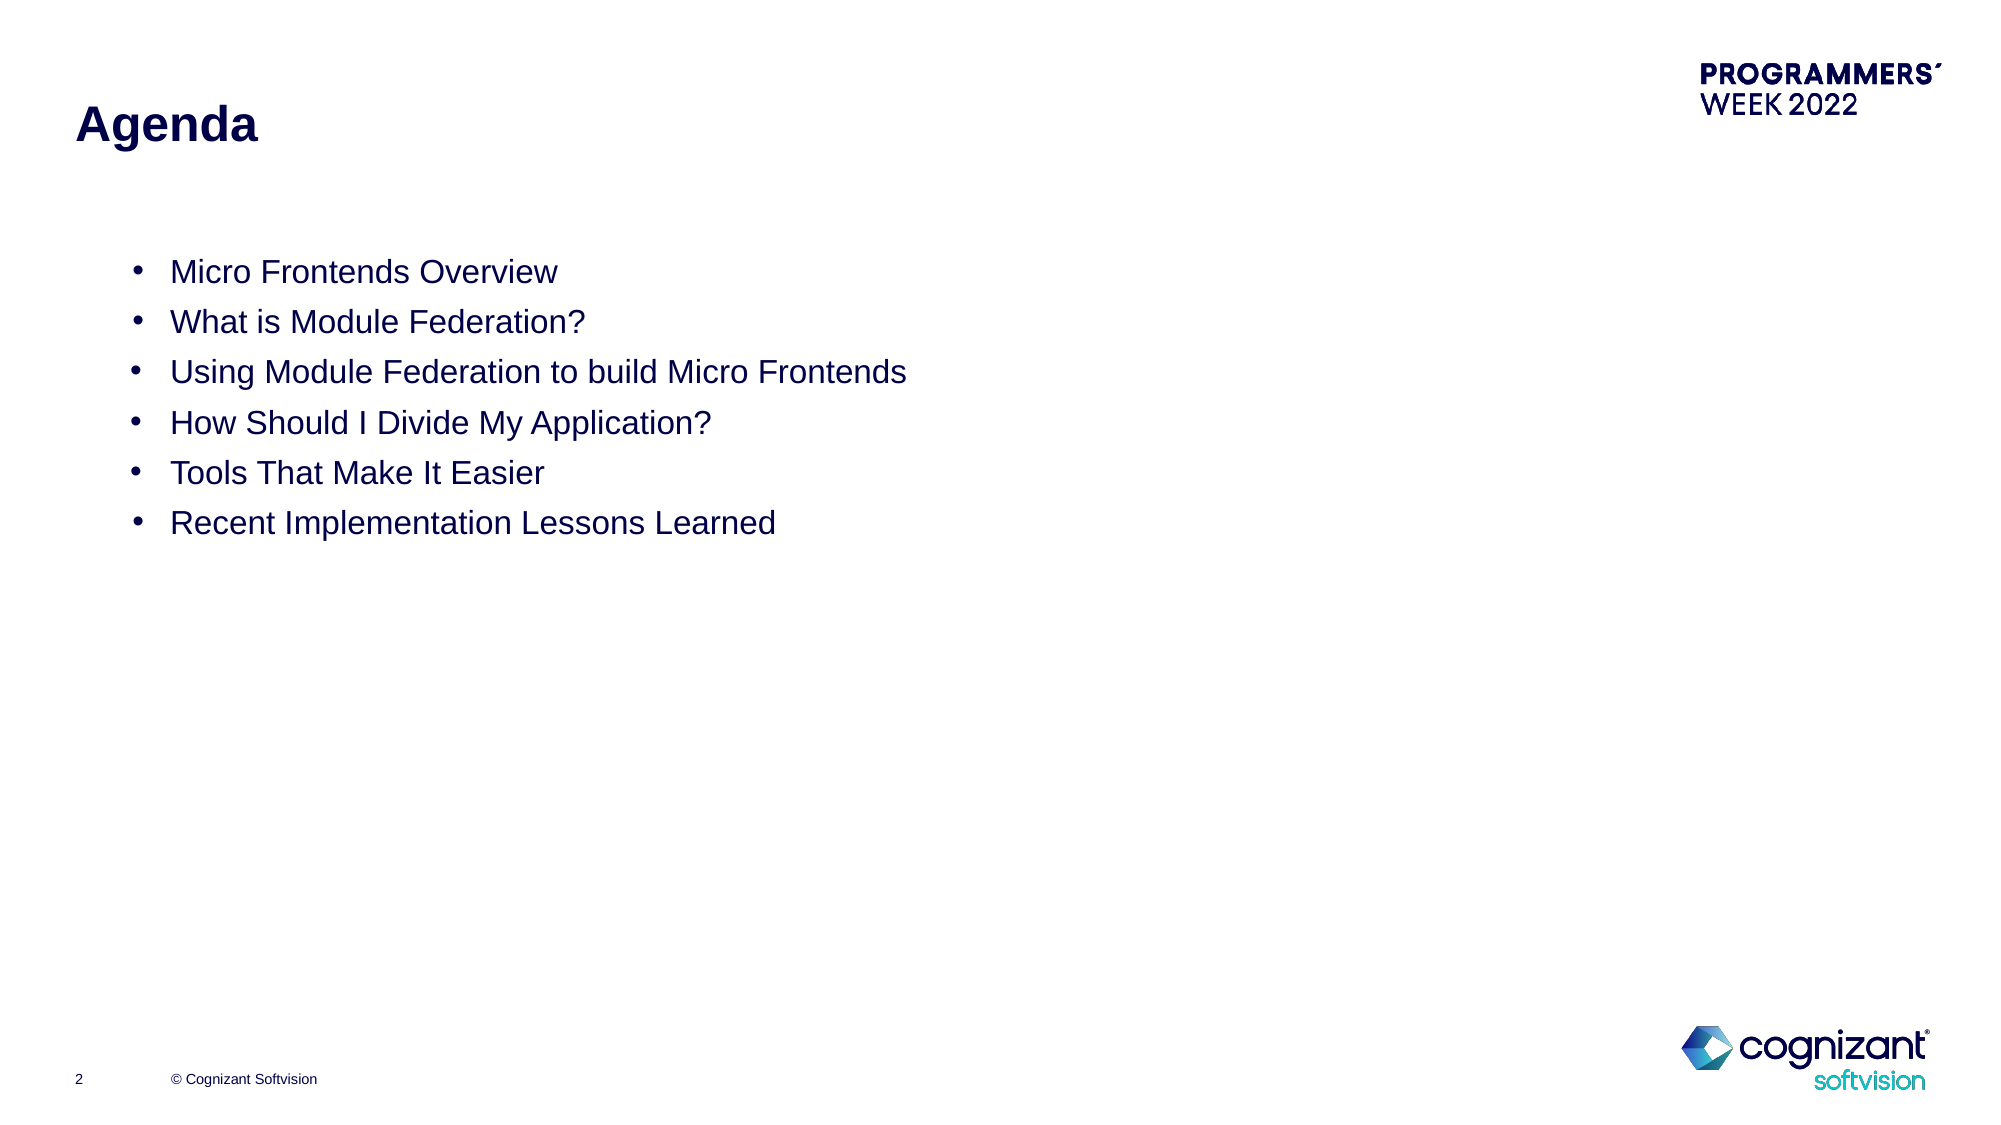

# Agenda
Micro Frontends Overview
What is Module Federation?
Using Module Federation to build Micro Frontends
How Should I Divide My Application?
Tools That Make It Easier
Recent Implementation Lessons Learned

© Cognizant Softvision
2